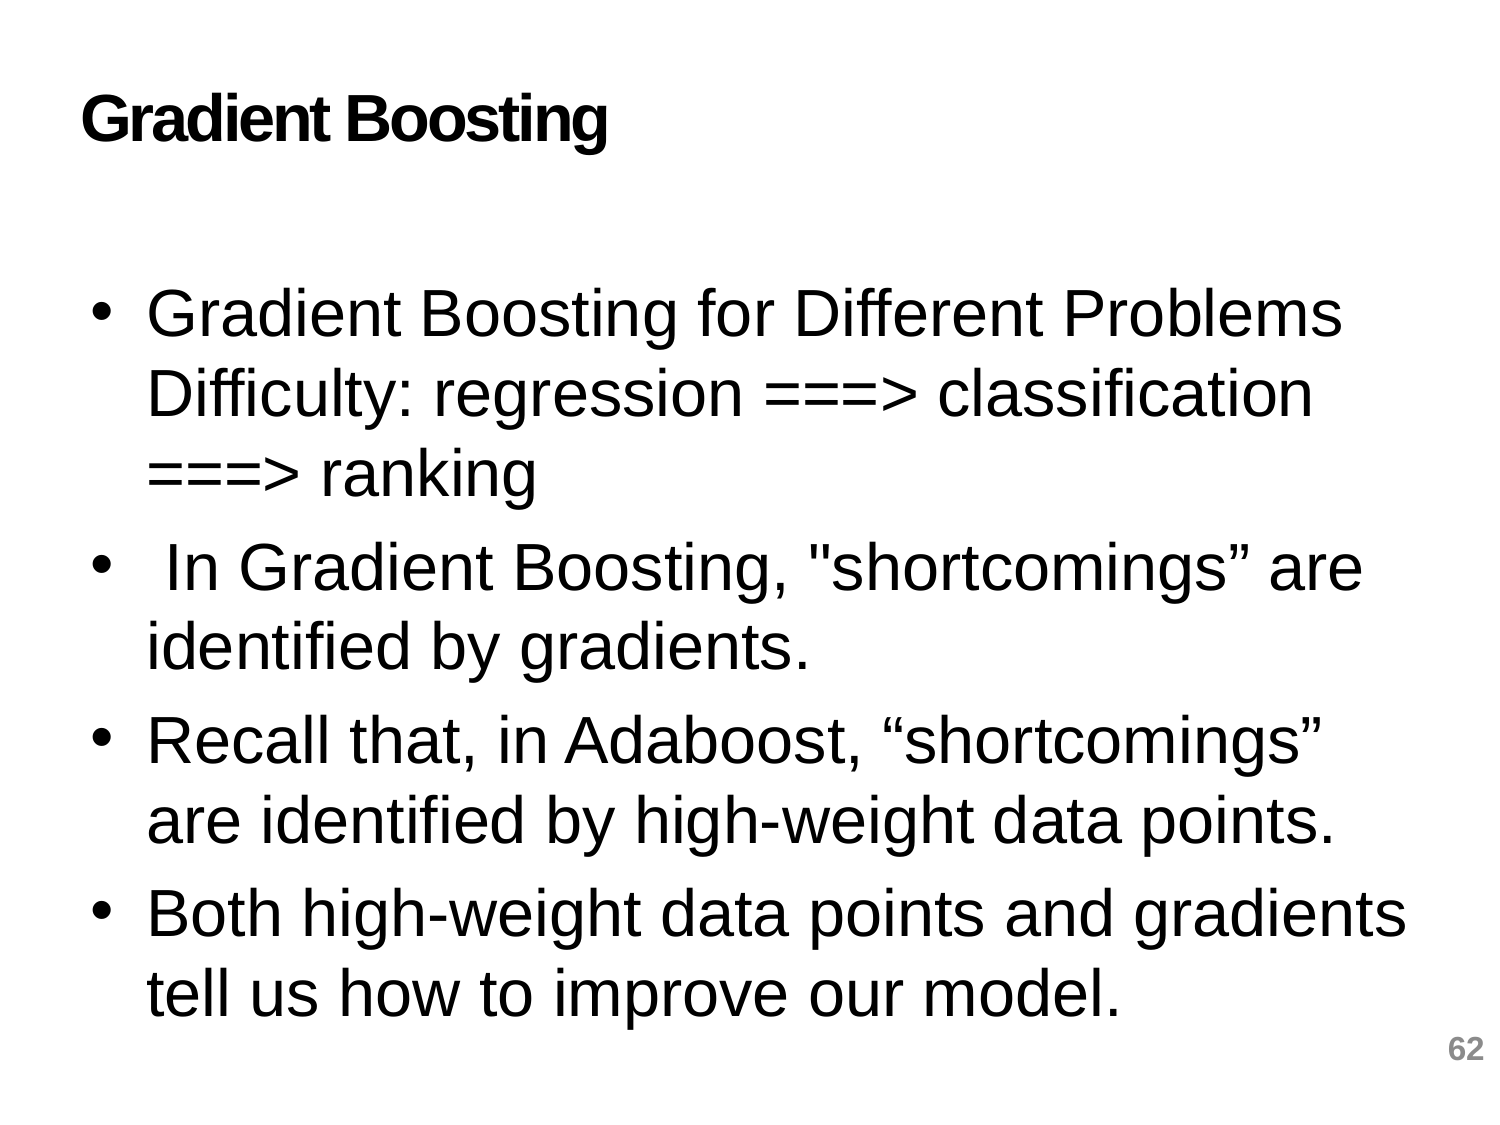

# Gradient Boosting
Gradient Boosting for Different Problems Difficulty: regression ===> classification ===> ranking
 In Gradient Boosting, "shortcomings” are identified by gradients.
Recall that, in Adaboost, “shortcomings” are identified by high-weight data points.
Both high-weight data points and gradients tell us how to improve our model.

62